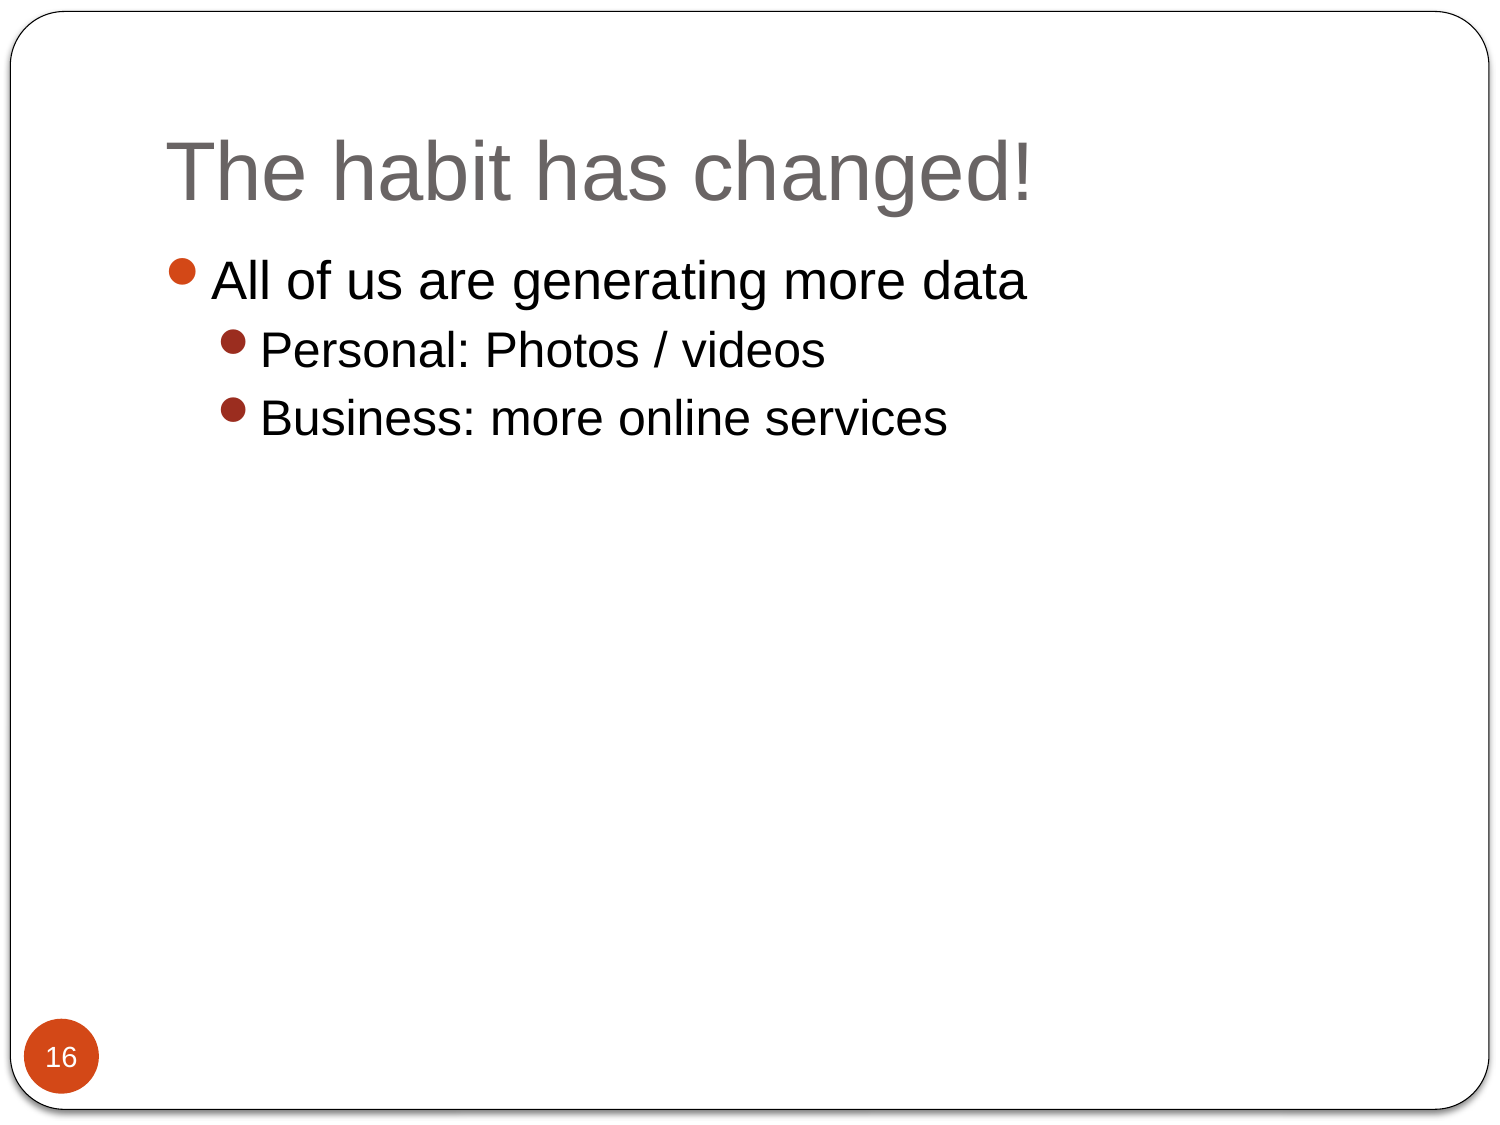

# The habit has changed!
All of us are generating more data
Personal: Photos / videos
Business: more online services
16